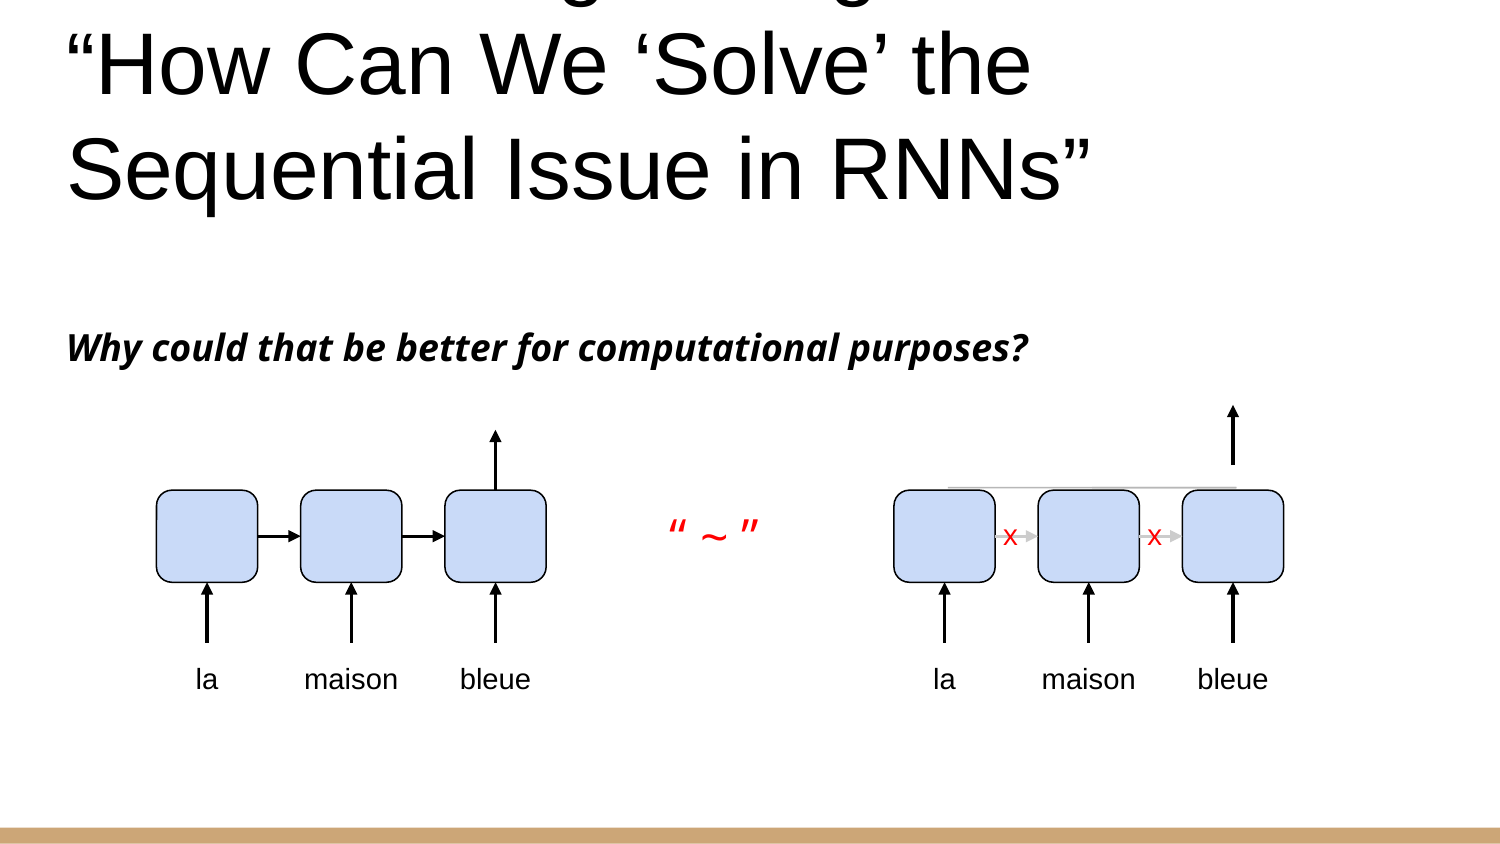

# Brainstorming/Thought Process: “How Can We ‘Solve’ the Sequential Issue in RNNs”
Why could that be better for computational purposes?

  “ ~ ”
x
x
la
bleue
la
bleue
maison
maison